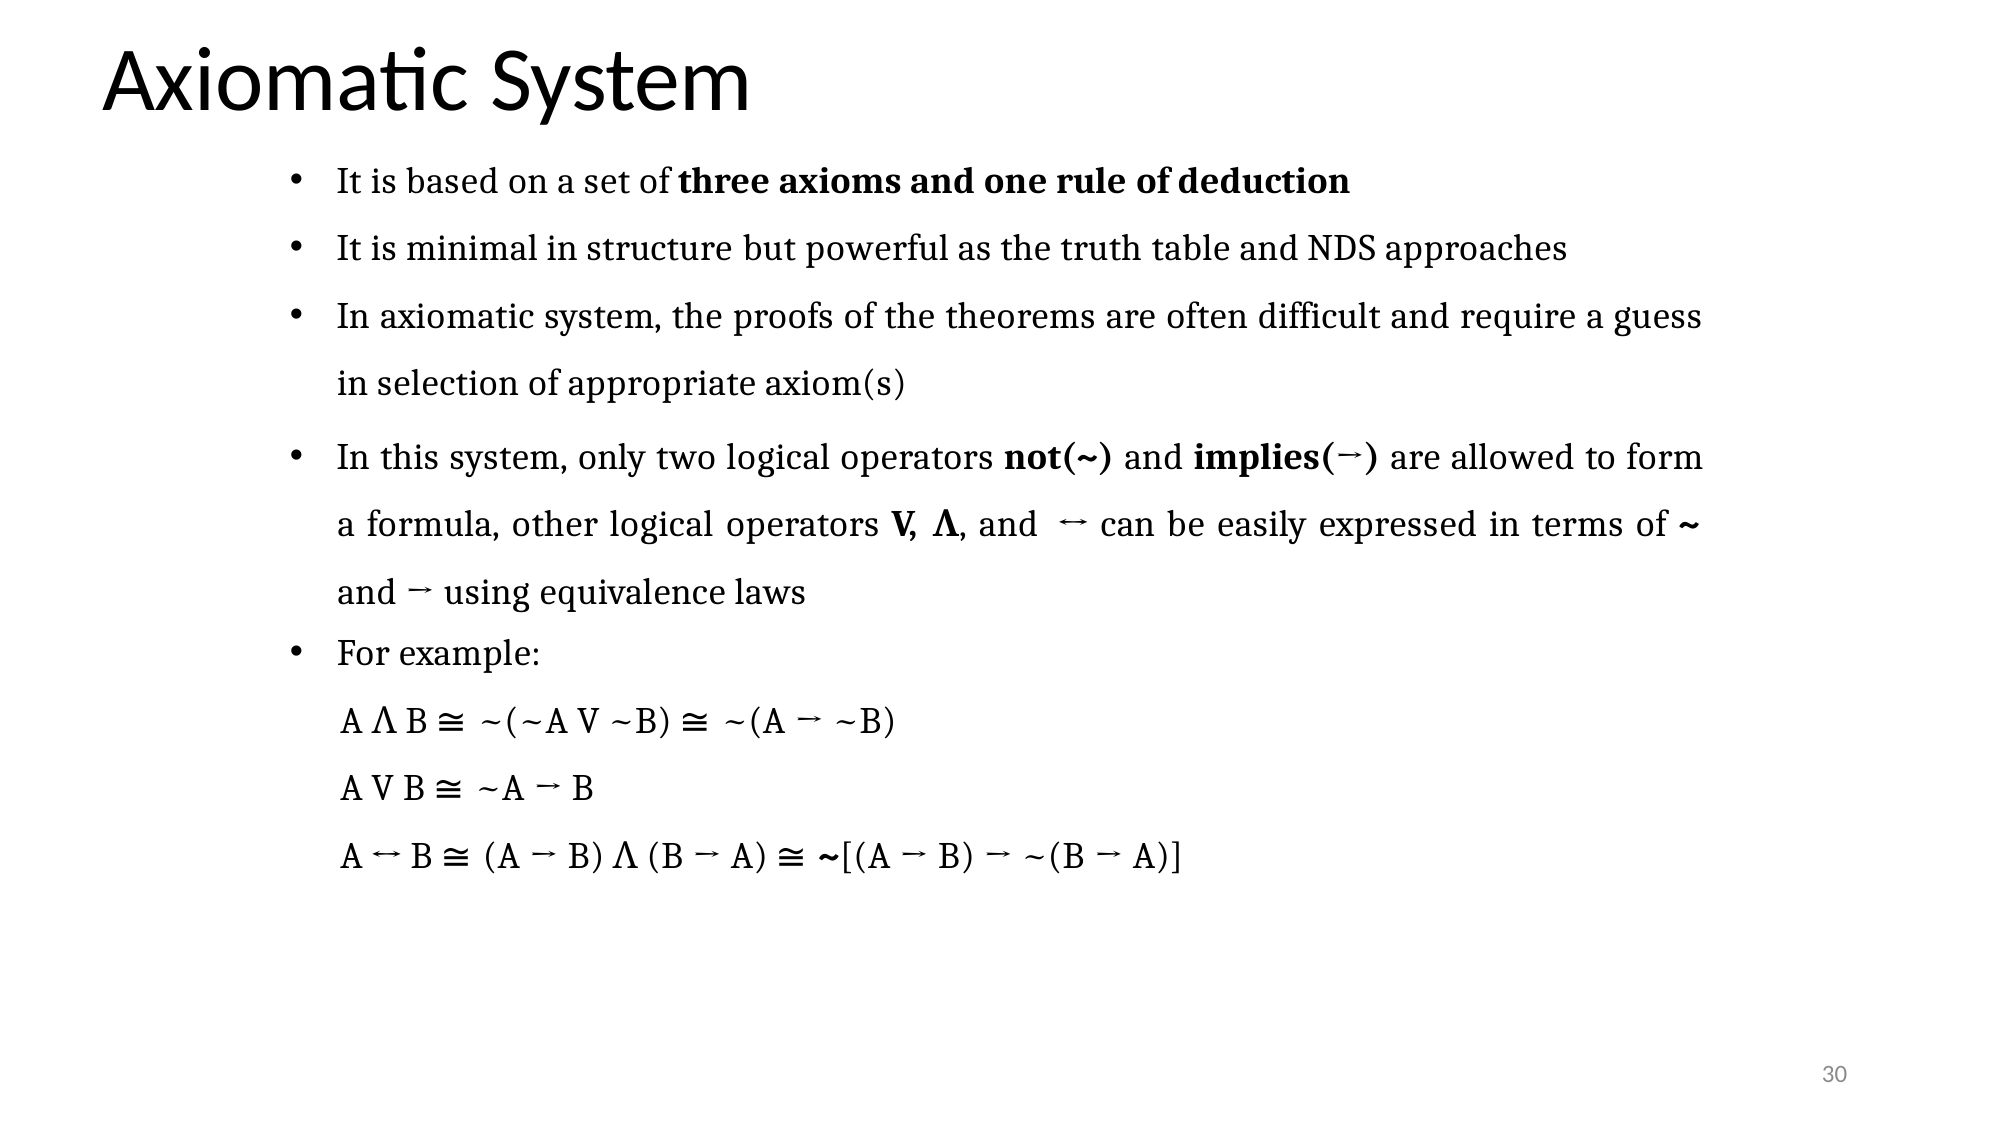

# Axiomatic System
It is based on a set of three axioms and one rule of deduction
It is minimal in structure but powerful as the truth table and NDS approaches
In axiomatic system, the proofs of the theorems are often difficult and require a guess
in selection of appropriate axiom(s)
In this system, only two logical operators not(~) and implies(→) are allowed to form  a formula, other logical operators V, Ʌ, and ↔ can be easily expressed in terms of ~  and → using equivalence laws
For example:
A Ʌ B ≅ ~(~A V ~B) ≅ ~(A → ~B)
A V B ≅ ~A → B
A ↔ B ≅ (A → B) Ʌ (B → A) ≅ ~[(A → B) → ~(B → A)]
30